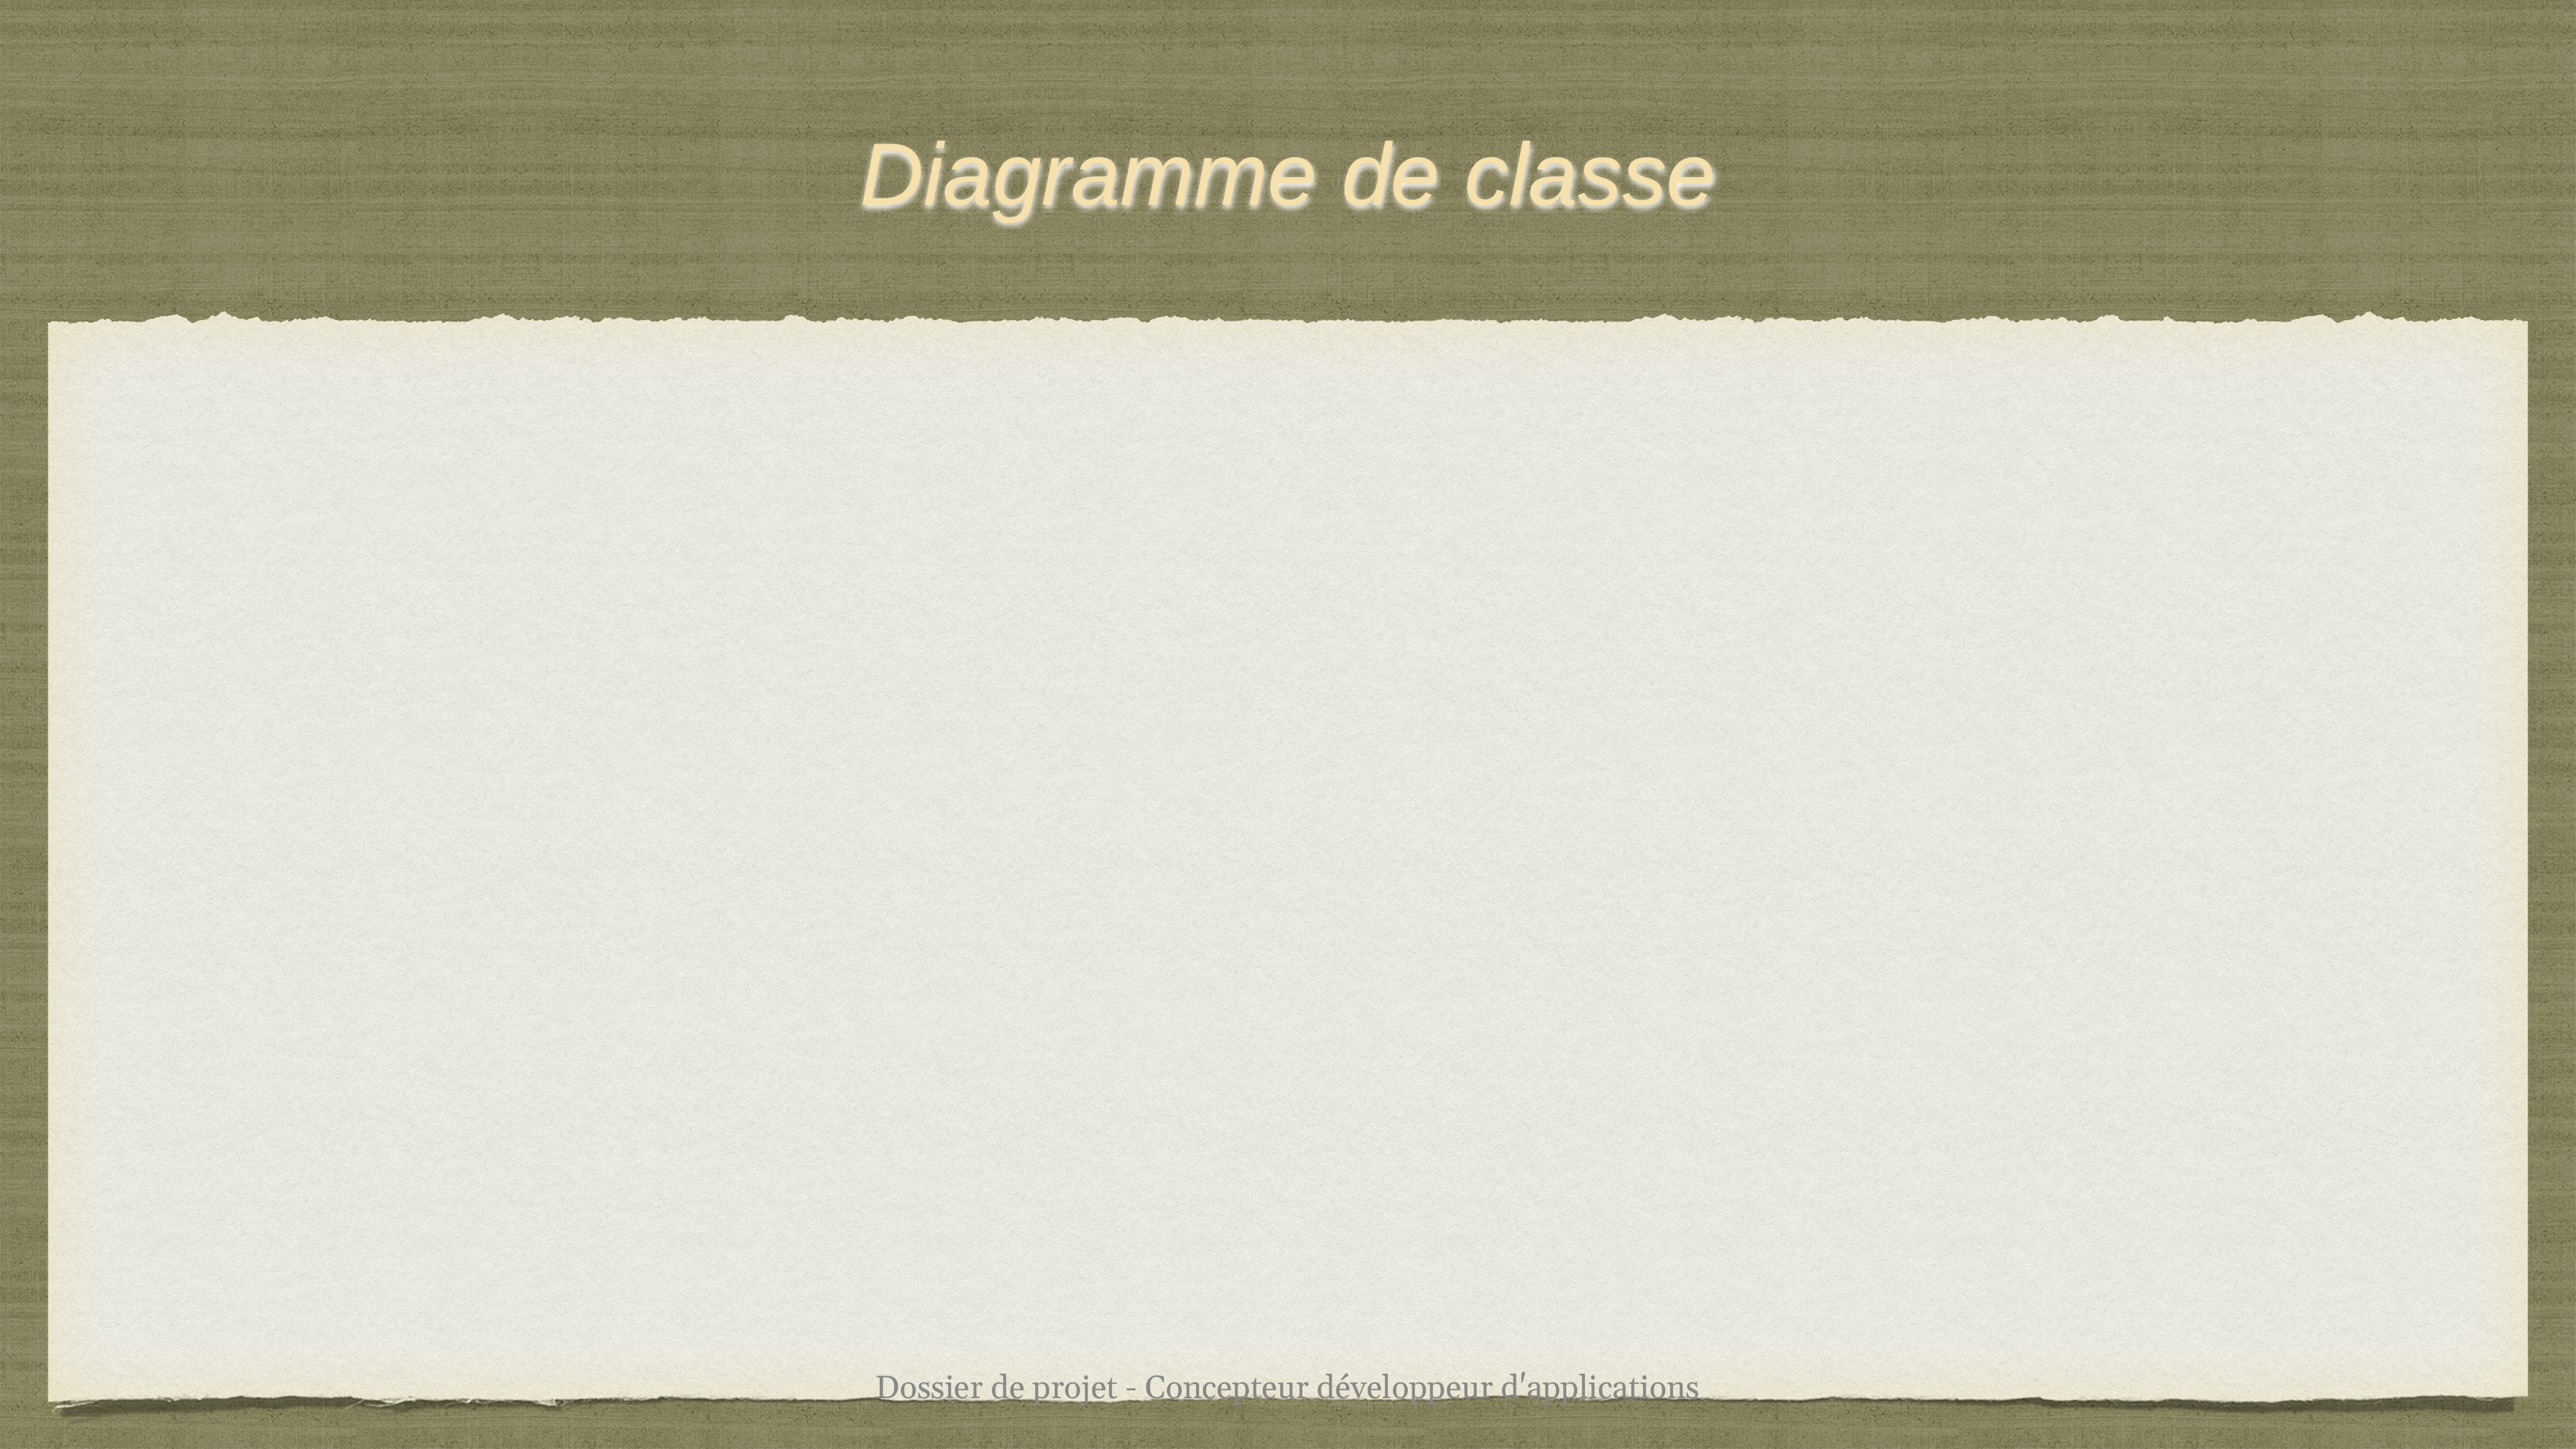

# Diagramme de classe

Dossier de projet - Concepteur développeur d'applications